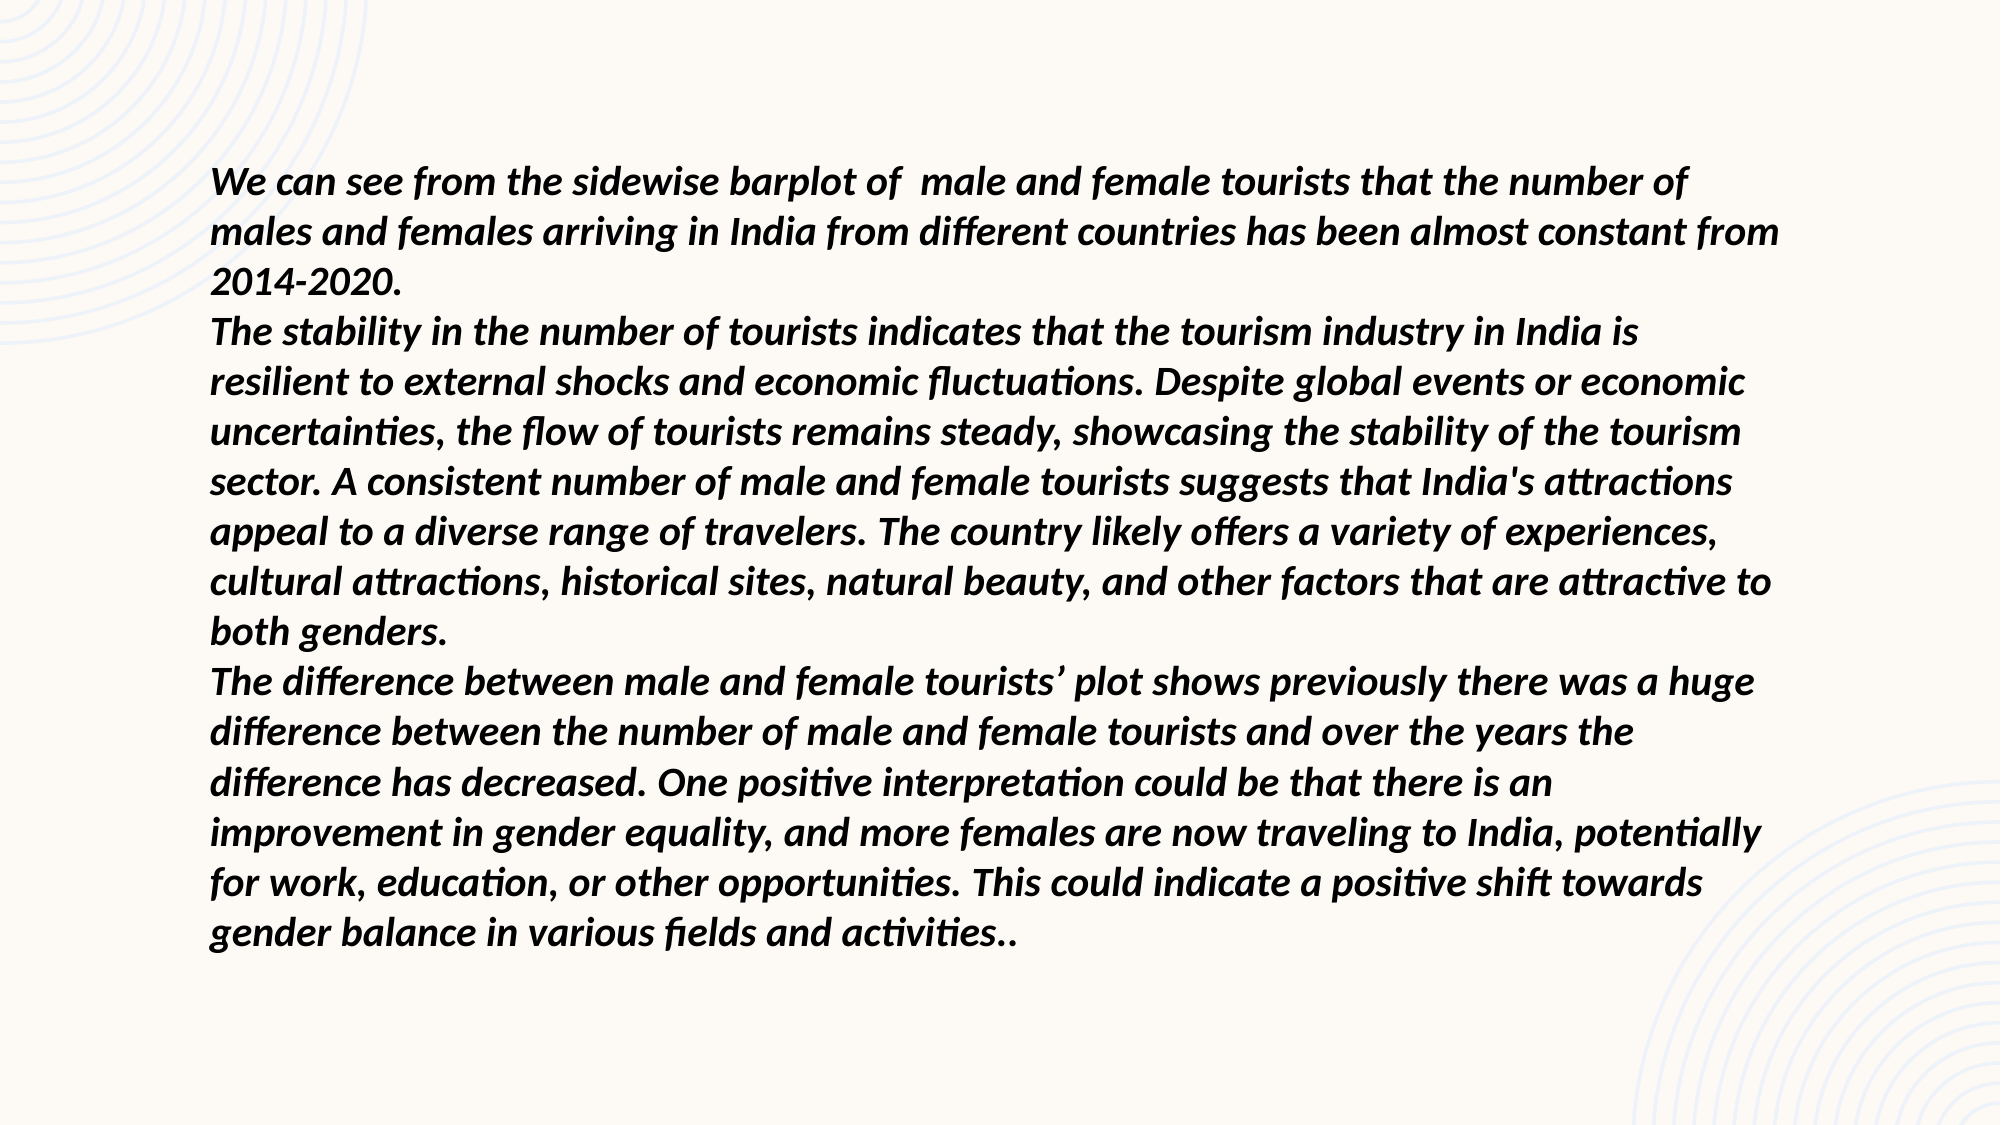

We can see from the sidewise barplot of  male and female tourists that the number of males and females arriving in India from different countries has been almost constant from 2014-2020.
The stability in the number of tourists indicates that the tourism industry in India is resilient to external shocks and economic fluctuations. Despite global events or economic uncertainties, the flow of tourists remains steady, showcasing the stability of the tourism sector. A consistent number of male and female tourists suggests that India's attractions appeal to a diverse range of travelers. The country likely offers a variety of experiences, cultural attractions, historical sites, natural beauty, and other factors that are attractive to both genders.
The difference between male and female tourists’ plot shows previously there was a huge difference between the number of male and female tourists and over the years the difference has decreased. One positive interpretation could be that there is an improvement in gender equality, and more females are now traveling to India, potentially for work, education, or other opportunities. This could indicate a positive shift towards gender balance in various fields and activities..